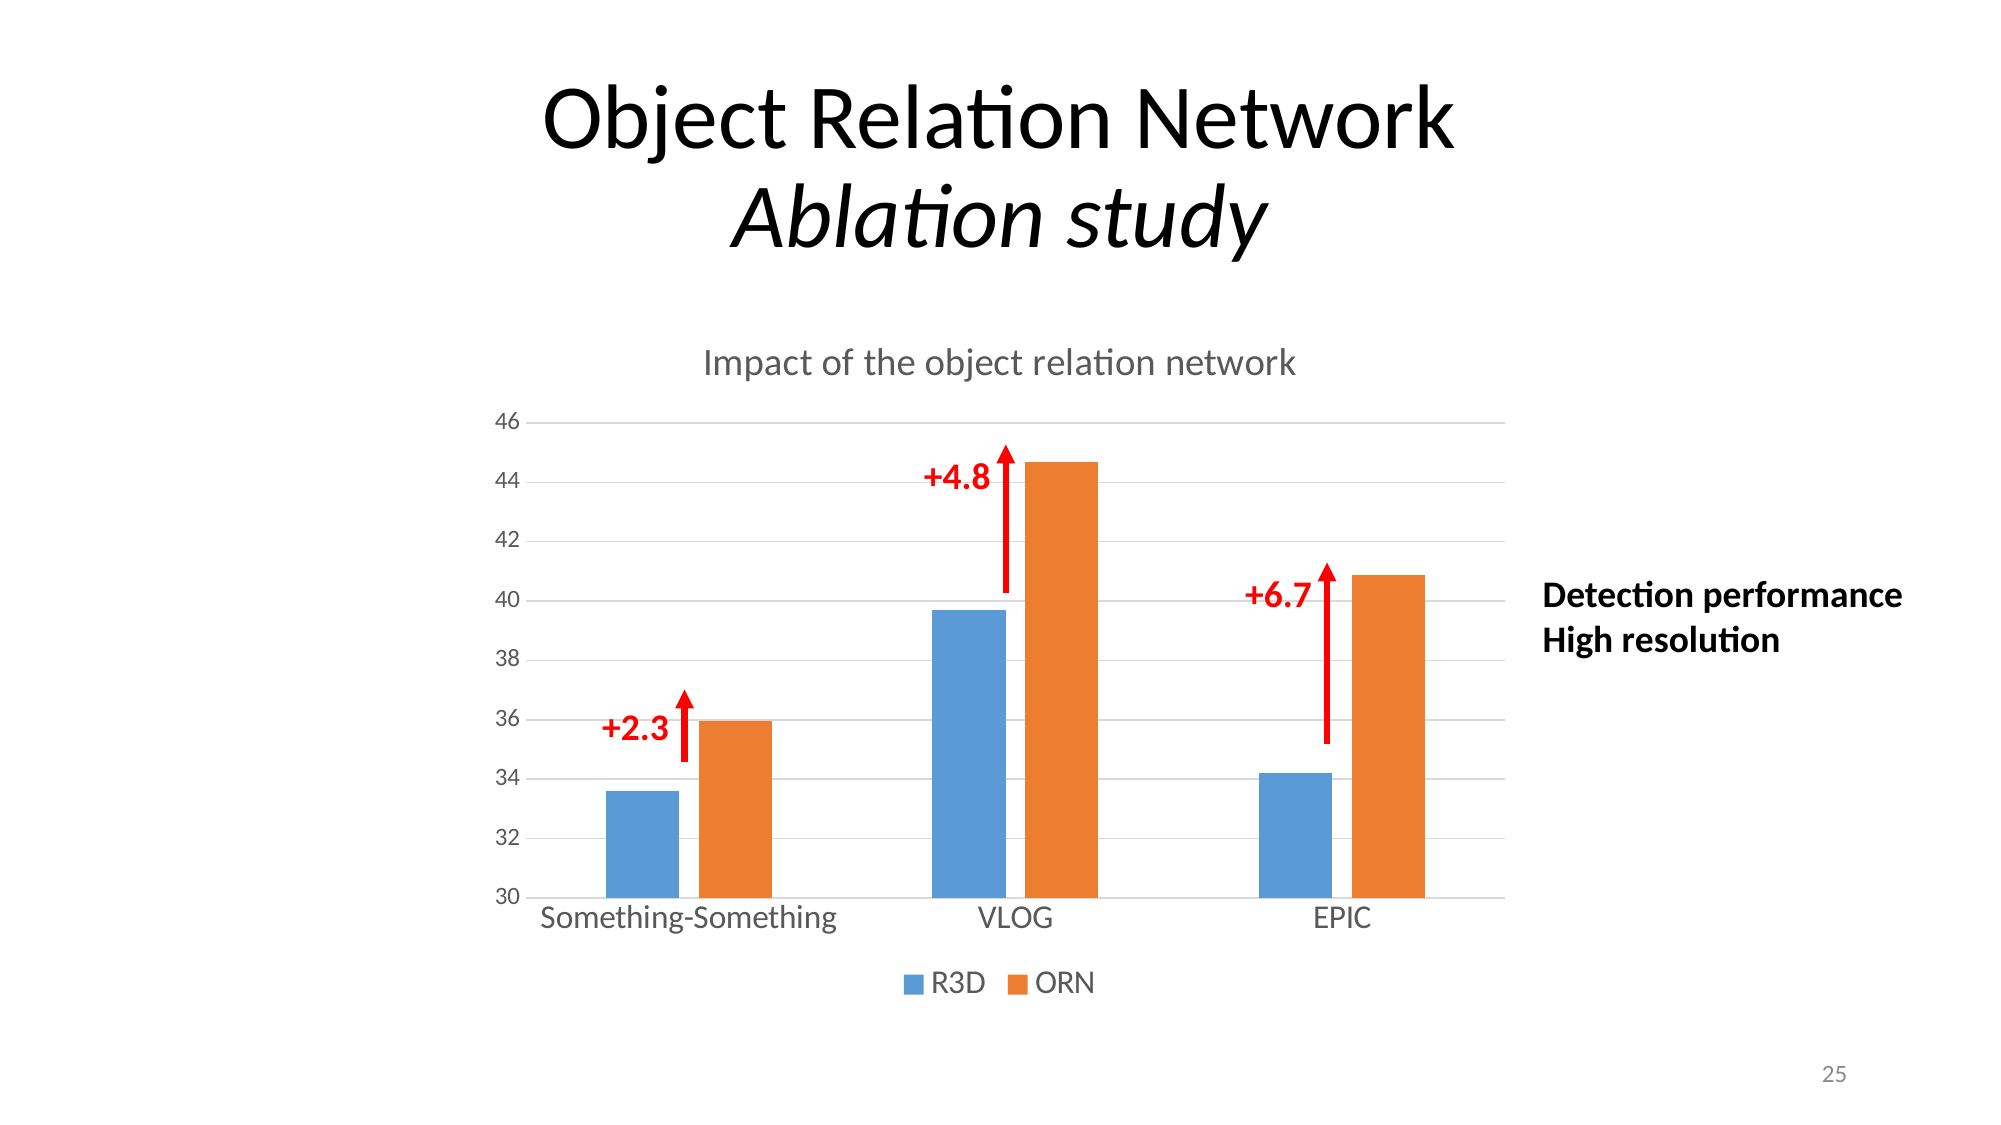

# Object Relation Network Ablation study

### Chart: Impact of the object relation network

| Category | R3D | ORN |
|---|---|---|
| Something-Something | 33.6 | 35.97 |
| VLOG | 39.7 | 44.7 |
| EPIC | 34.2 | 40.89 |
+4.8
+6.7
Detection performance
High resolution
+2.3
25